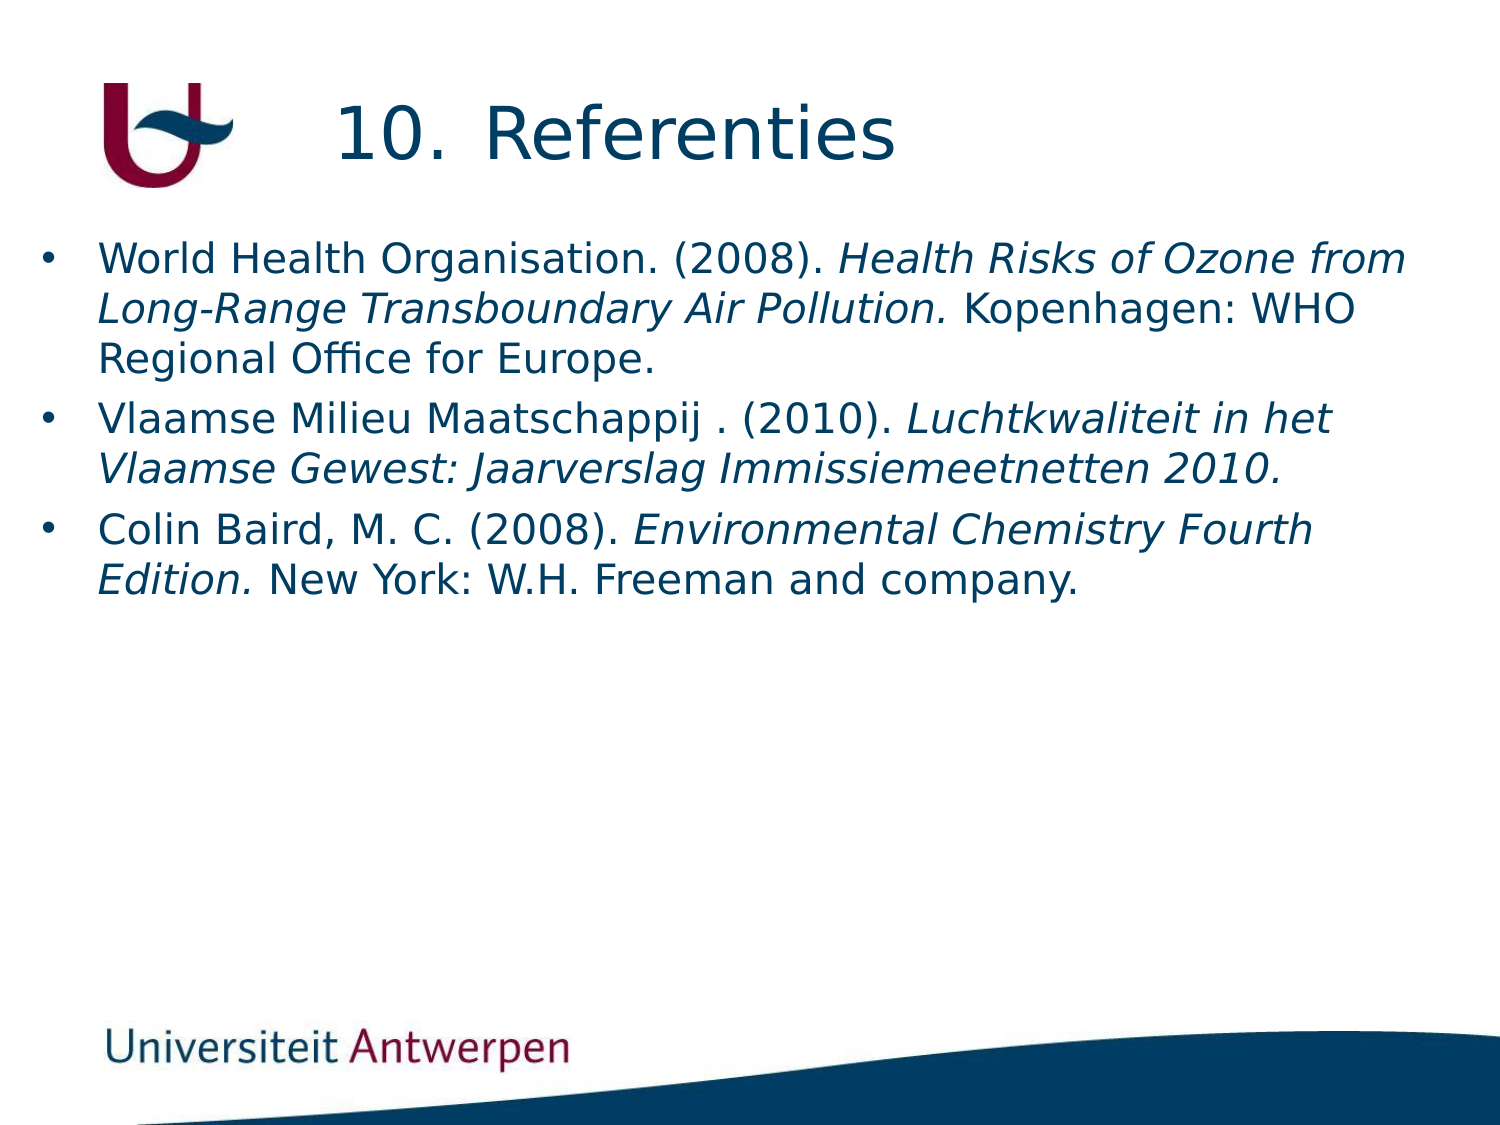

# 10. 	Referenties
World Health Organisation. (2008). Health Risks of Ozone from Long-Range Transboundary Air Pollution. Kopenhagen: WHO Regional Office for Europe.
Vlaamse Milieu Maatschappij . (2010). Luchtkwaliteit in het Vlaamse Gewest: Jaarverslag Immissiemeetnetten 2010.
Colin Baird, M. C. (2008). Environmental Chemistry Fourth Edition. New York: W.H. Freeman and company.